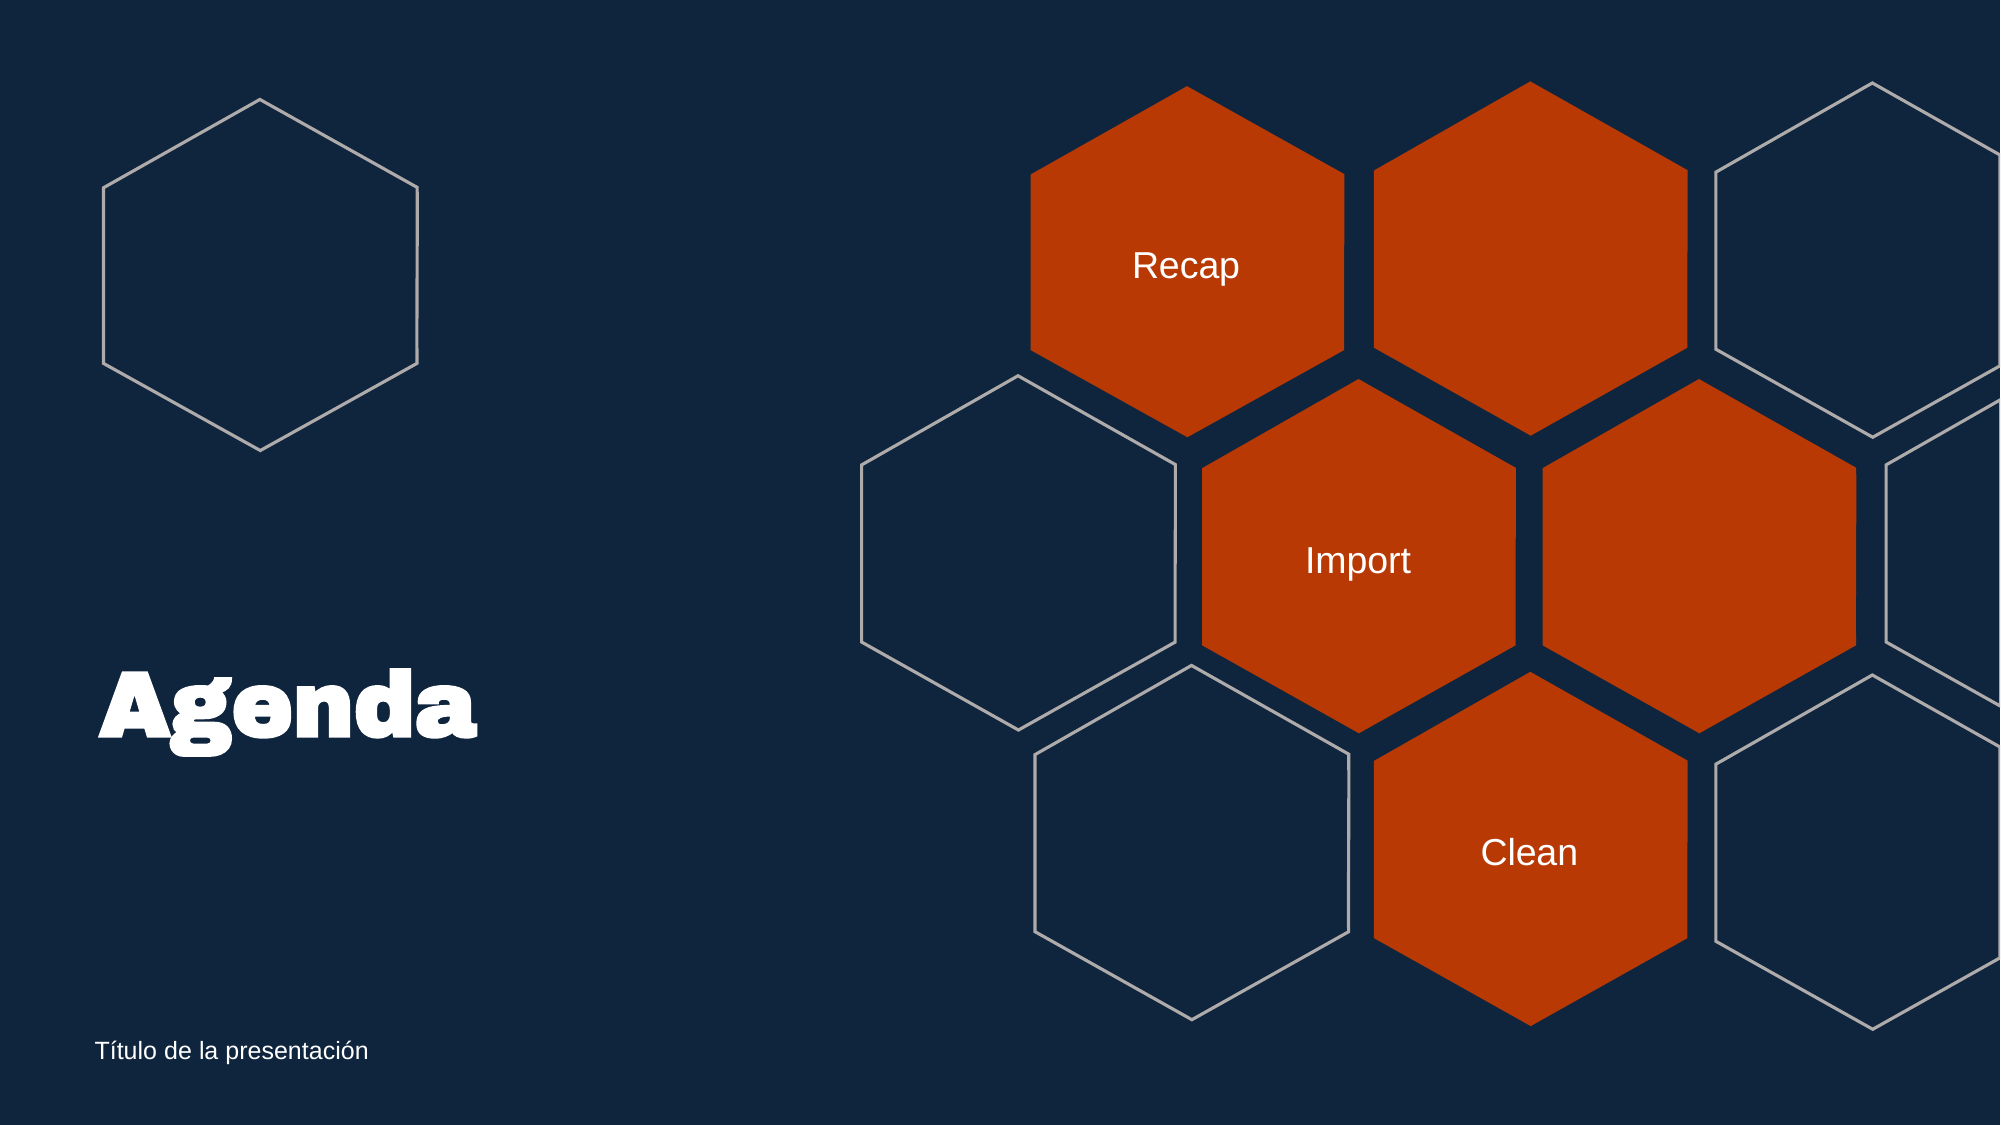

Recap
Import
# Agenda
Clean
Título de la presentación